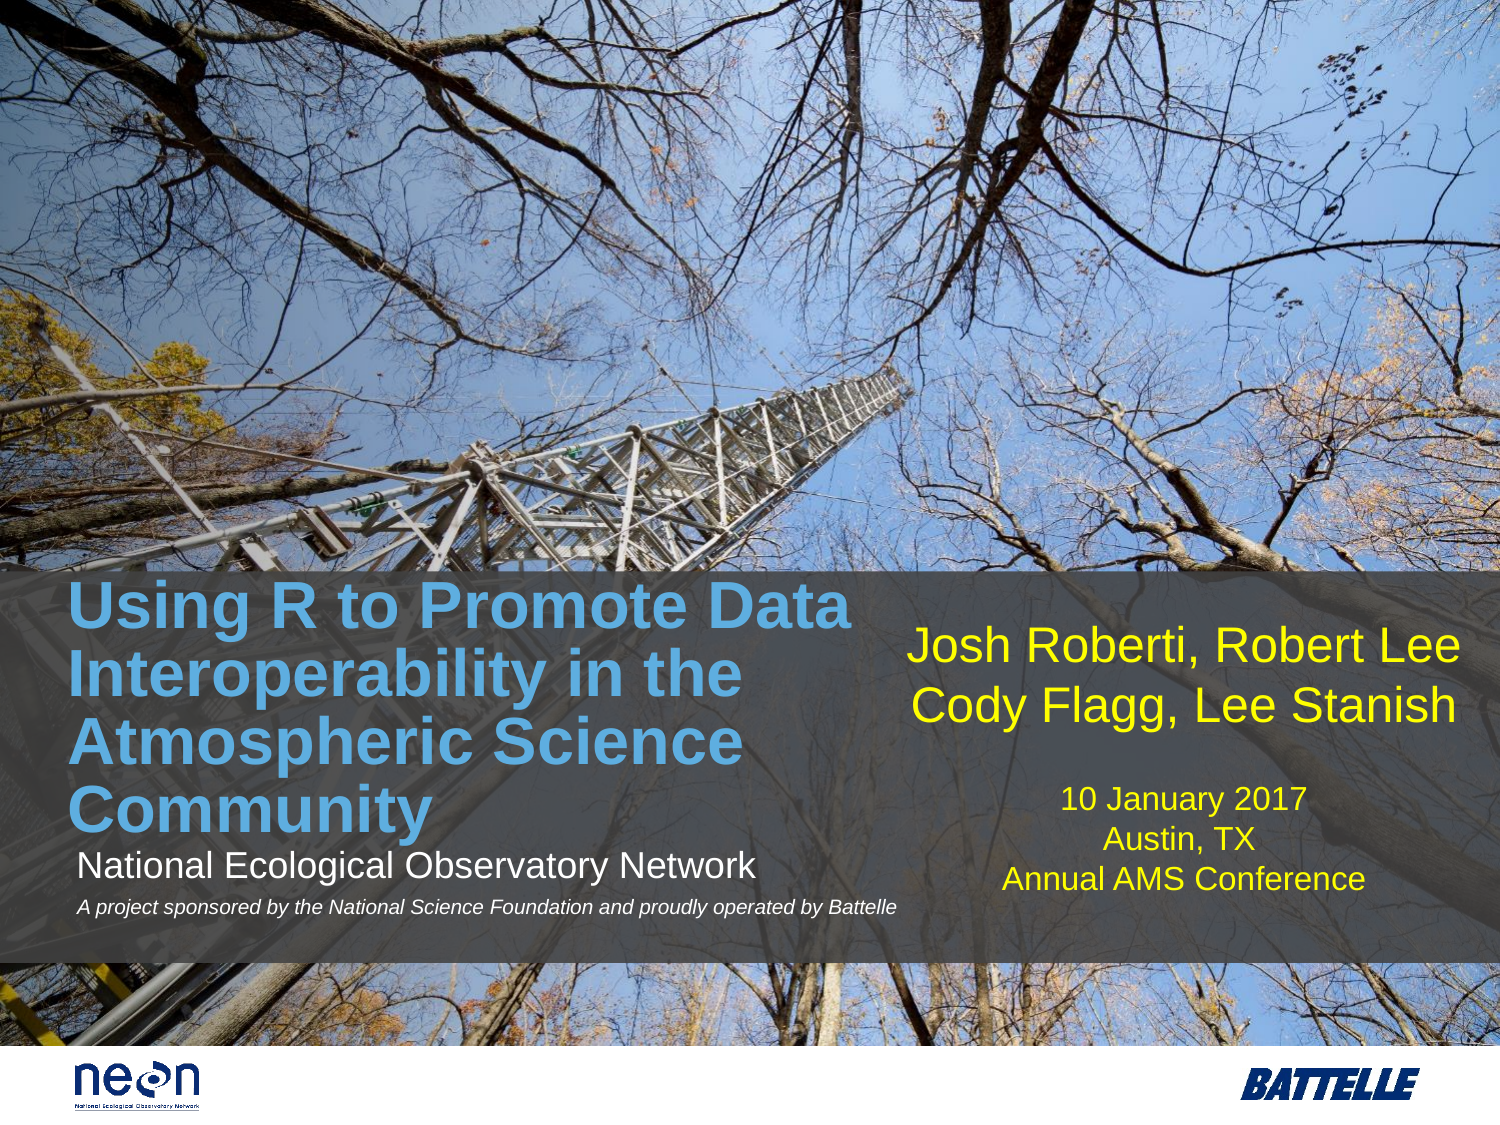

# Using R to Promote Data Interoperability in the Atmospheric Science Community
Josh Roberti, Robert Lee
Cody Flagg, Lee Stanish

10 January 2017
Austin, TX
Annual AMS Conference